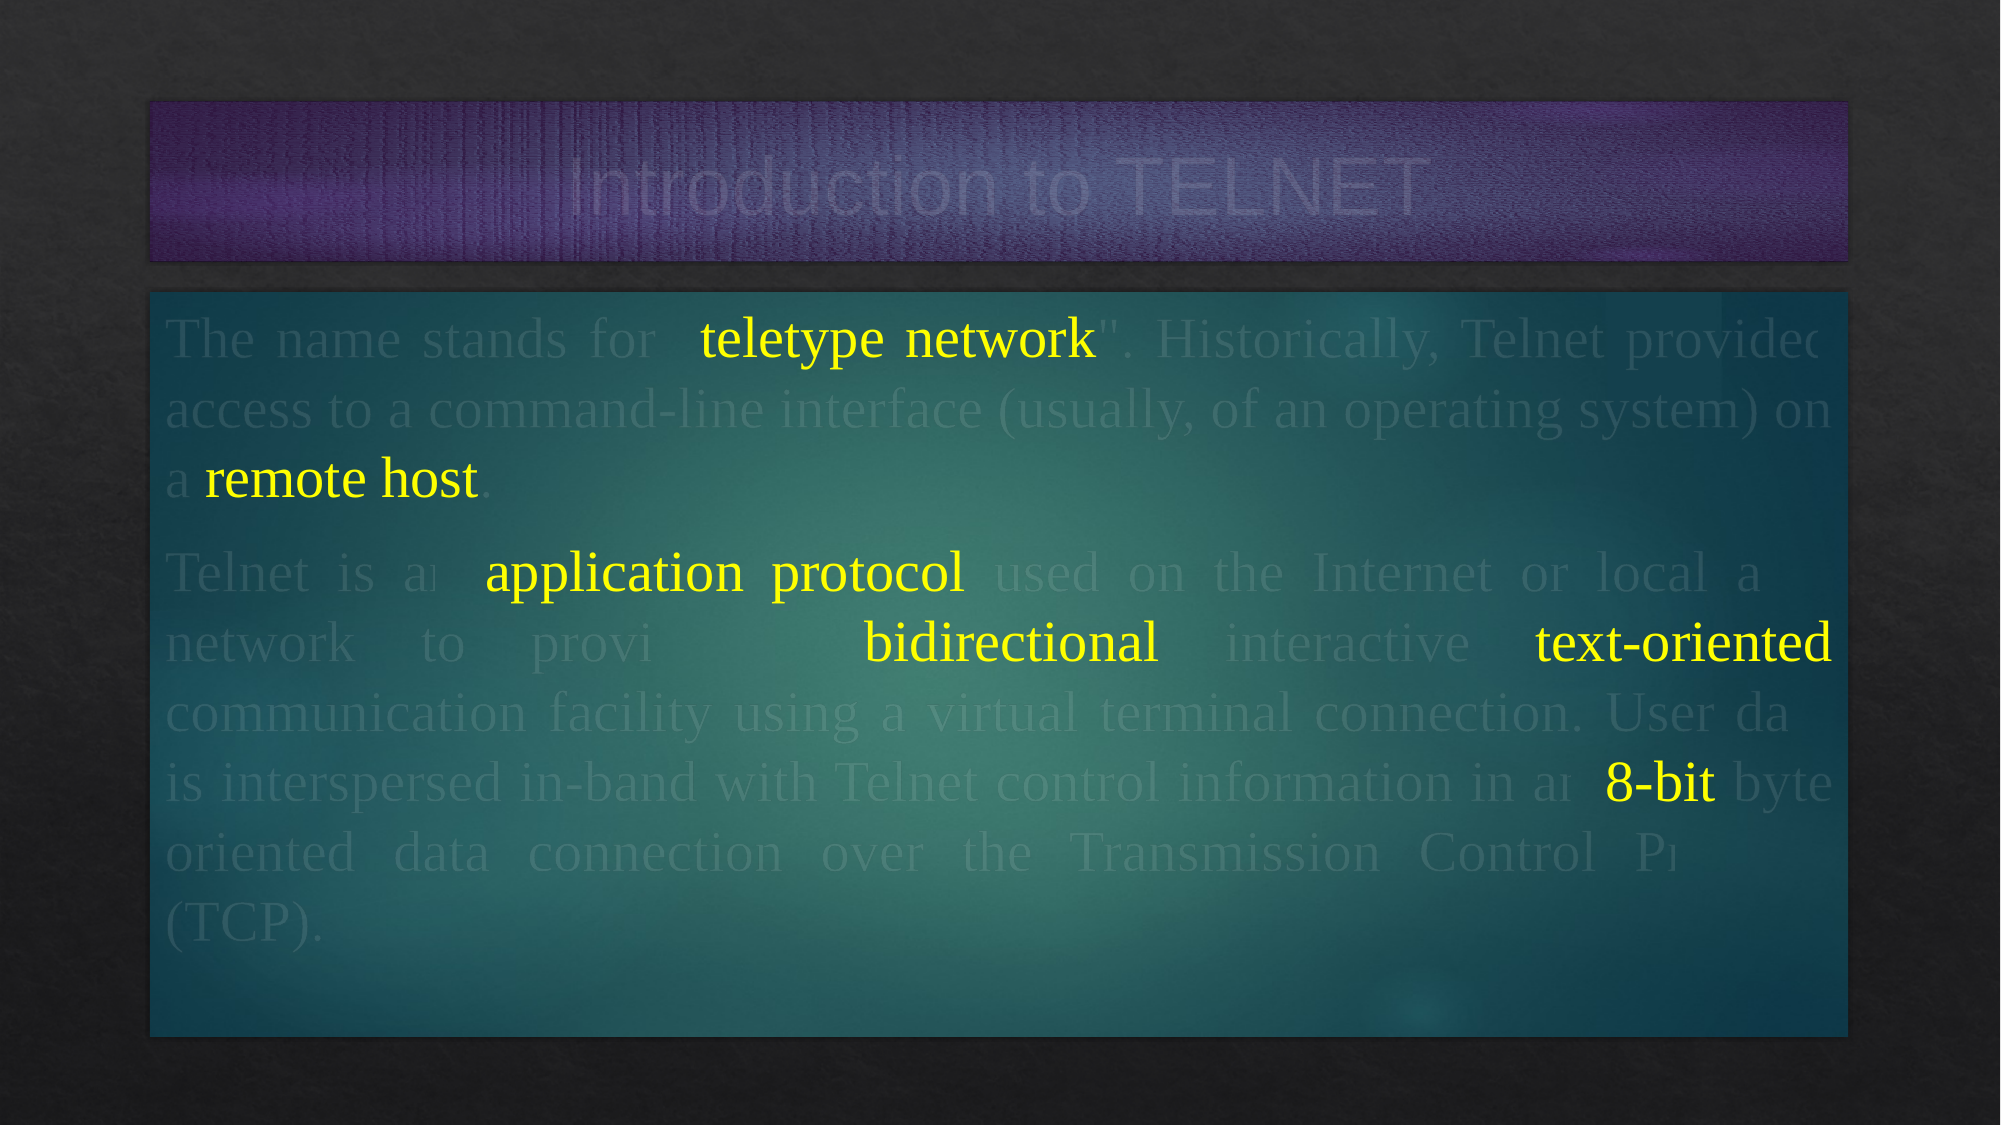

# Introduction to TELNET
The name stands for "teletype network". Historically, Telnet provided access to a command-line interface (usually, of an operating system) on a remote host.
Telnet is an application protocol used on the Internet or local area network to provide a bidirectional interactive text-oriented communication facility using a virtual terminal connection. User data is interspersed in-band with Telnet control information in an 8-bit byte oriented data connection over the Transmission Control Protocol (TCP).